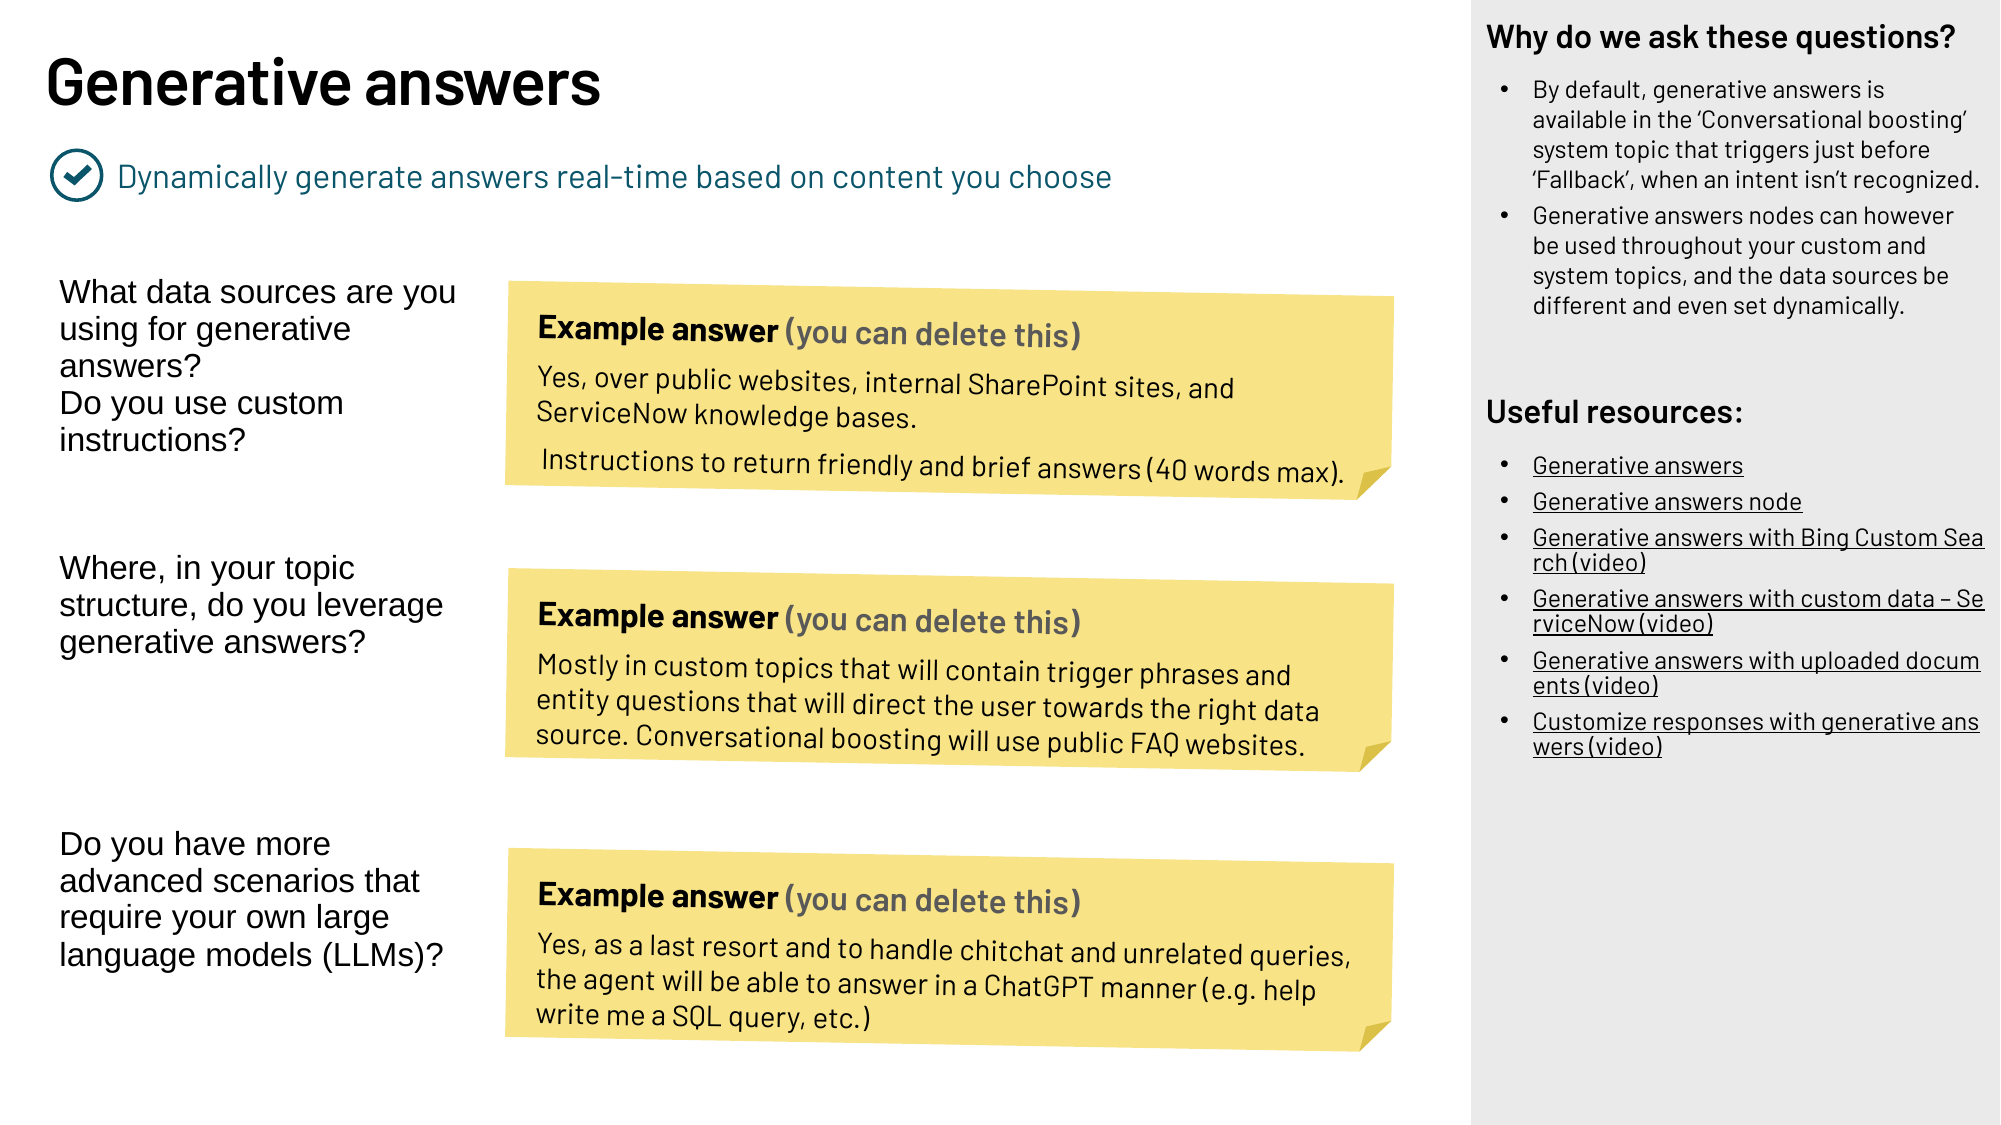

Why do we ask these questions?
By default, generative answers is available in the ‘Conversational boosting’ system topic that triggers just before ‘Fallback’, when an intent isn’t recognized.
Generative answers nodes can however be used throughout your custom and system topics, and the data sources be different and even set dynamically.

Useful resources:
Generative answers
Generative answers node
Generative answers with Bing Custom Search (video)
Generative answers with custom data – ServiceNow (video)
Generative answers with uploaded documents (video)
Customize responses with generative answers (video)
Generative answers
Dynamically generate answers real-time based on content you choose
| What data sources are you using for generative answers? Do you use custom instructions? |  |
| --- | --- |
|  |  |
| Where, in your topic structure, do you leverage generative answers? |  |
|  |  |
| Do you have more advanced scenarios that require your own large language models (LLMs)? |  |
Example answer (you can delete this)
Yes, over public websites, internal SharePoint sites, and ServiceNow knowledge bases.
 Instructions to return friendly and brief answers (40 words max).
Example answer (you can delete this)
Mostly in custom topics that will contain trigger phrases and entity questions that will direct the user towards the right data source. Conversational boosting will use public FAQ websites.
Example answer (you can delete this)
Yes, as a last resort and to handle chitchat and unrelated queries, the agent will be able to answer in a ChatGPT manner (e.g. help write me a SQL query, etc.)